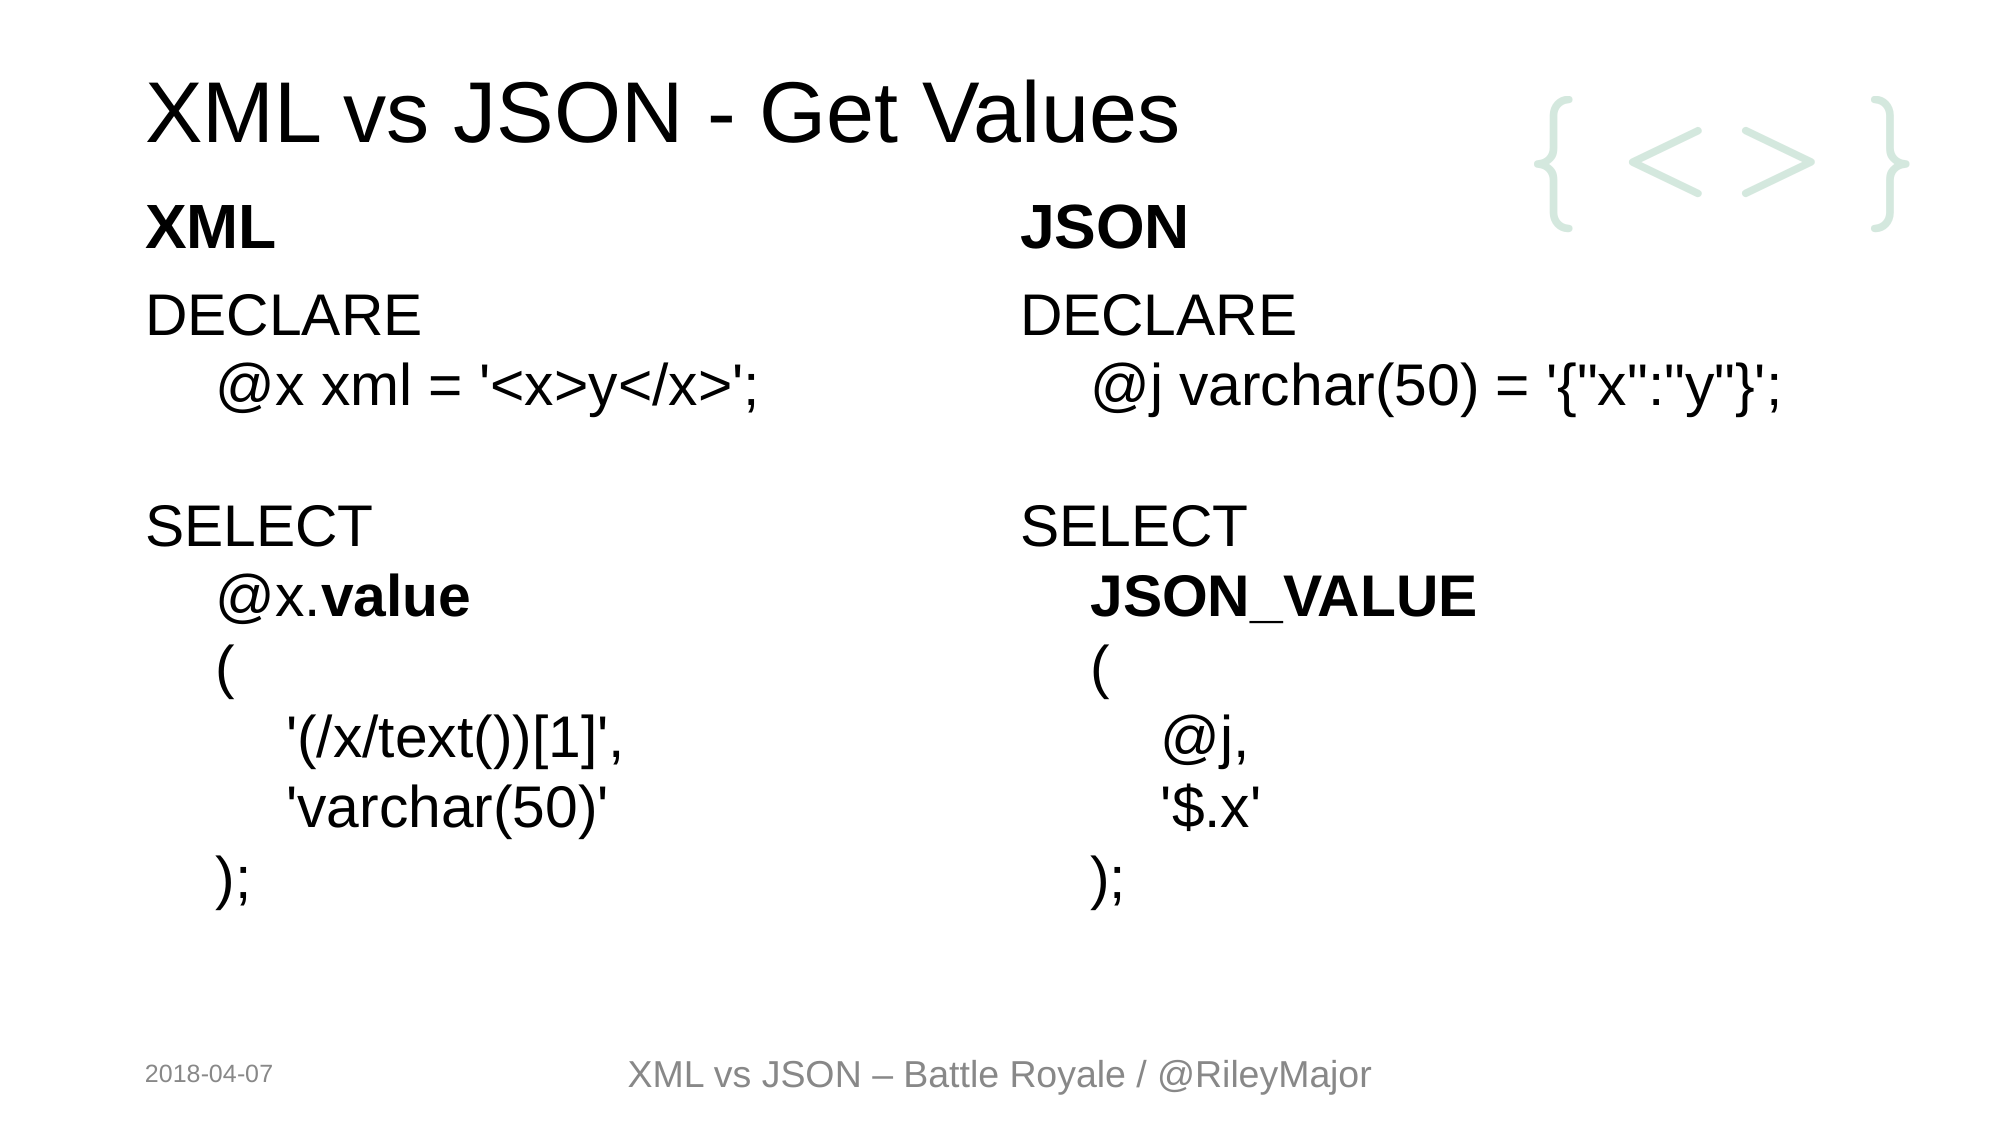

# XML vs JSON - Get Values
XML
JSON
DECLARE
@x xml = '<x>y</x>';

SELECT
@x.value
(
'(/x/text())[1]',
'varchar(50)'
);
DECLARE
@j varchar(50) = '{"x":"y"}';

SELECT
JSON_VALUE
(
	@j,
	'$.x'
);
26